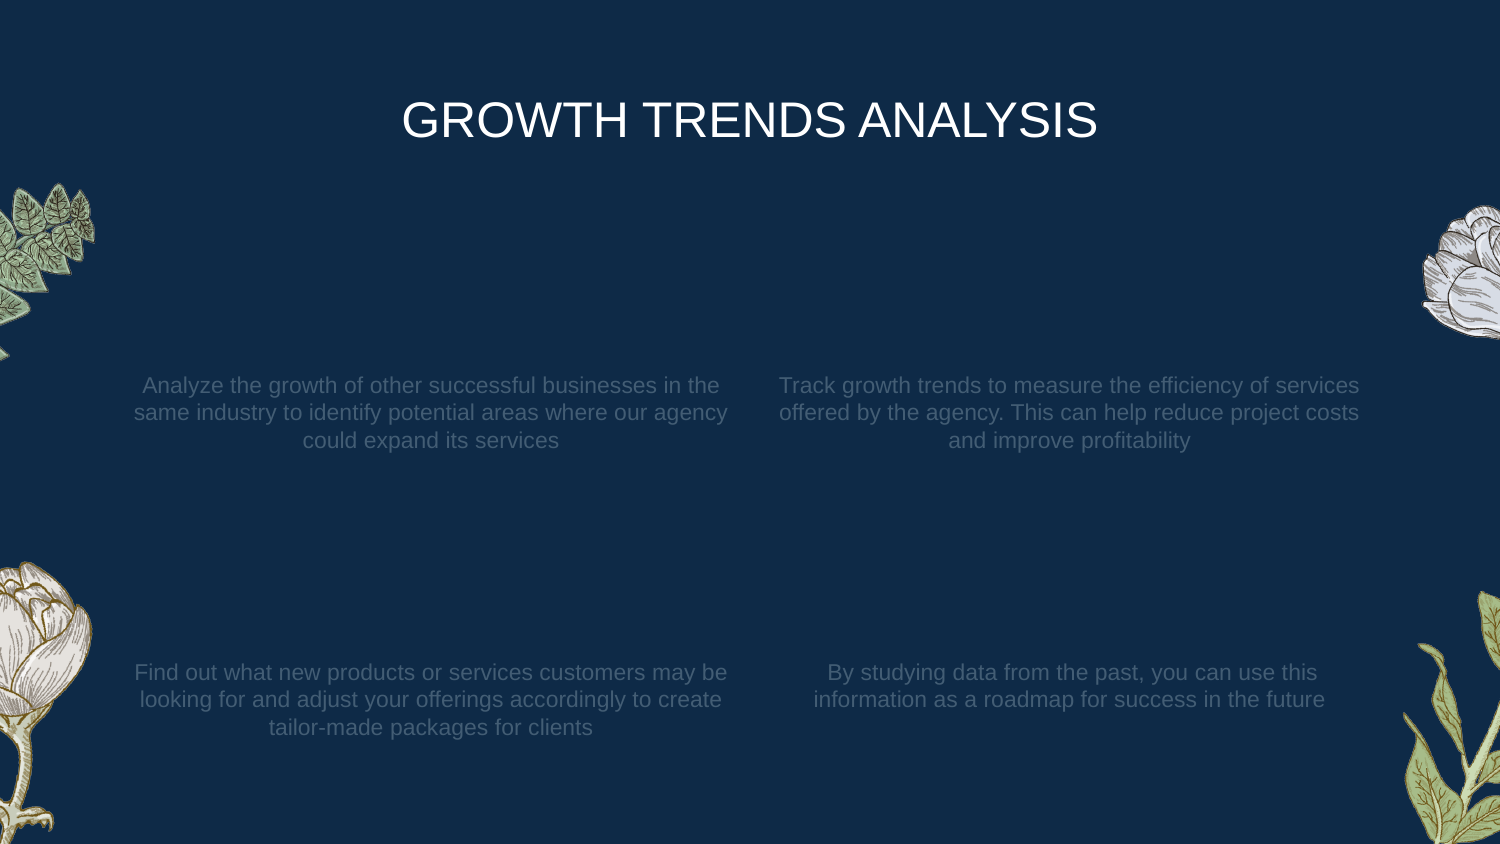

# GROWTH TRENDS ANALYSIS

NEW OPPORTUNITIES

IMPROVE EFFICIENCY
Analyze the growth of other successful businesses in the same industry to identify potential areas where our agency could expand its services
Track growth trends to measure the efficiency of services offered by the agency. This can help reduce project costs and improve profitability

CHANGING MARKETS
EXISTING SUCCESS PATTERNS
Find out what new products or services customers may be looking for and adjust your offerings accordingly to create tailor-made packages for clients
 By studying data from the past, you can use this information as a roadmap for success in the future